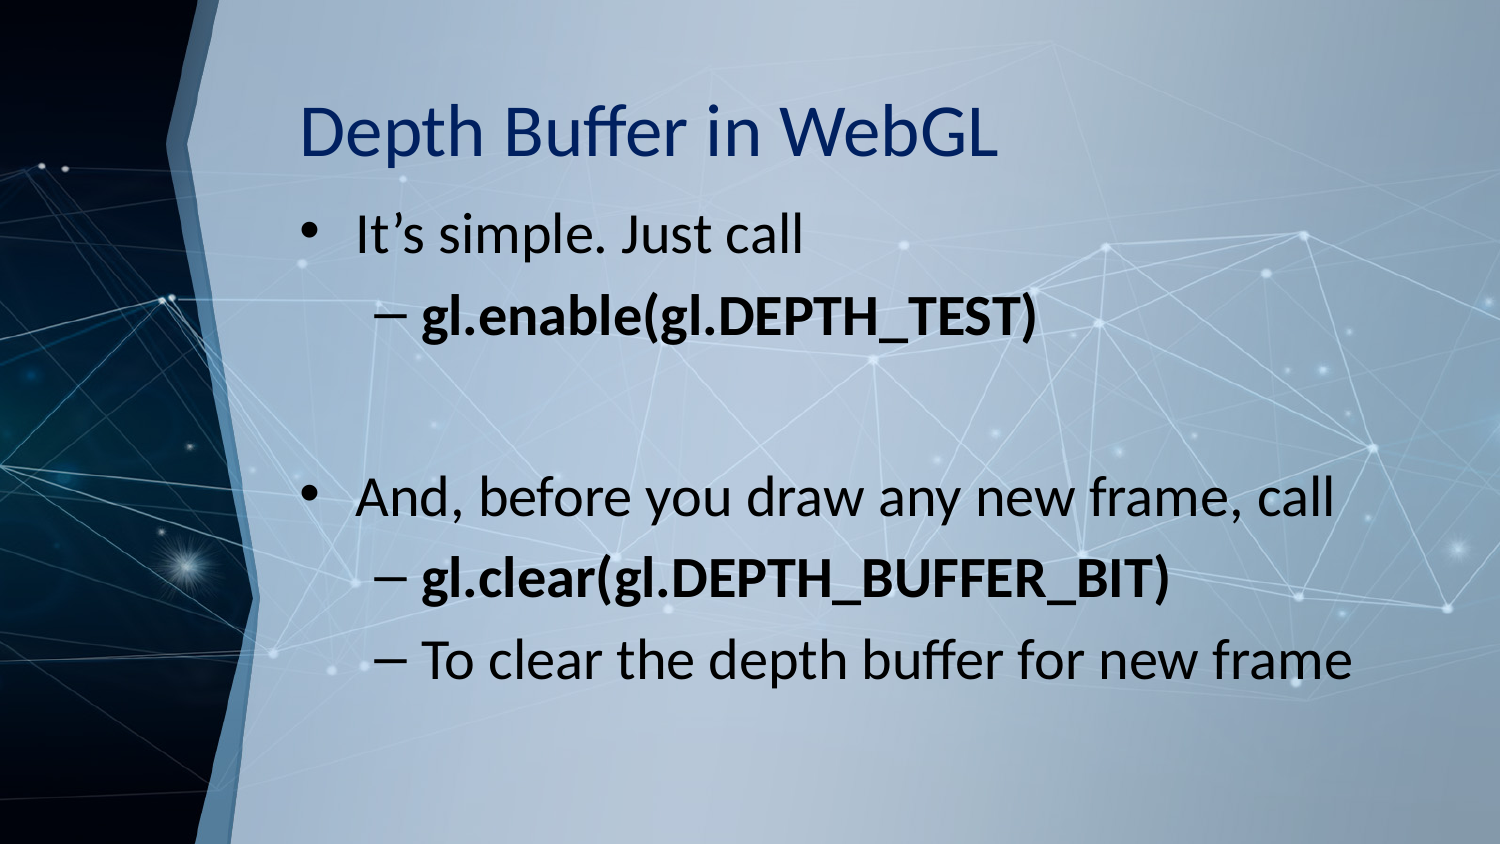

# Depth Buffer in WebGL
It’s simple. Just call
gl.enable(gl.DEPTH_TEST)

And, before you draw any new frame, call
gl.clear(gl.DEPTH_BUFFER_BIT)
To clear the depth buffer for new frame